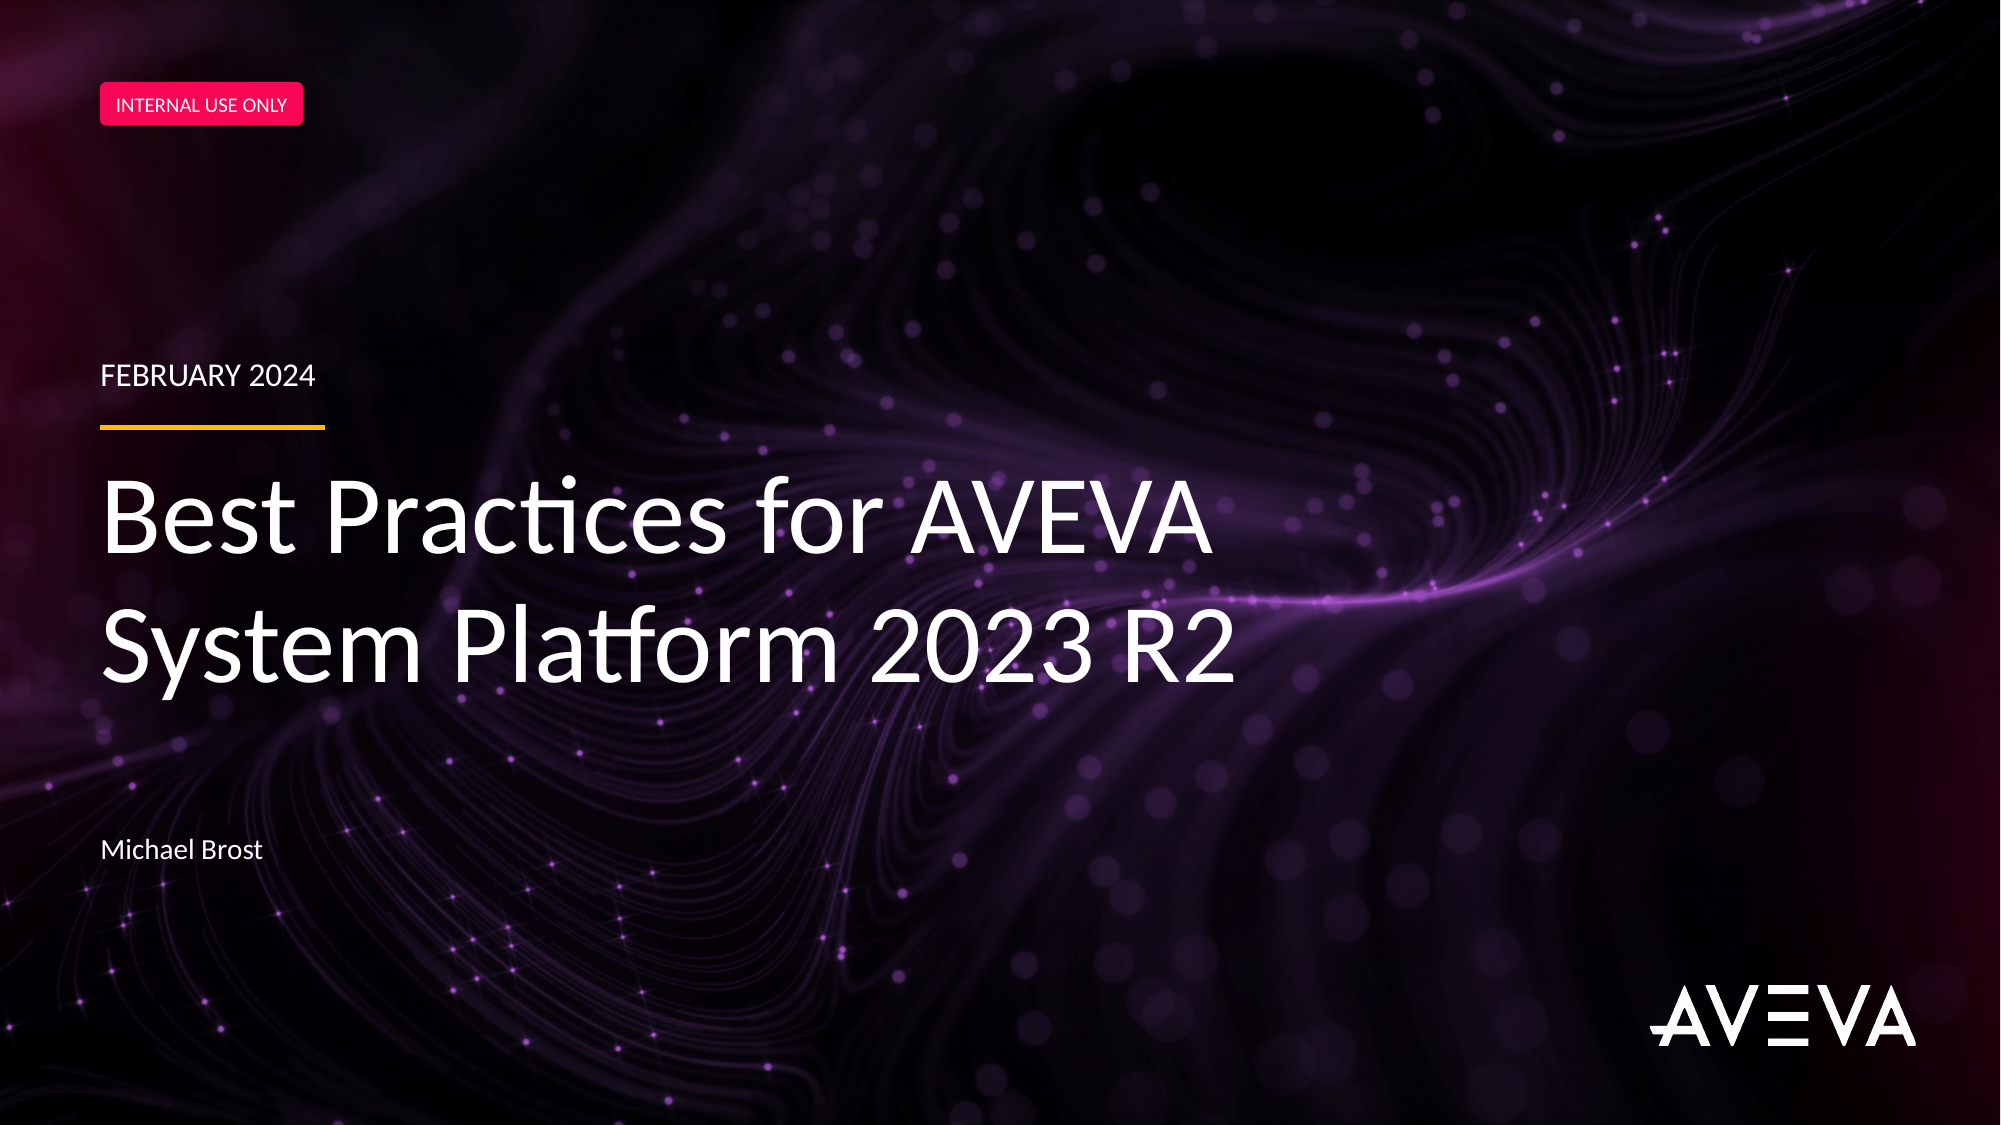

INTERNAL USE ONLY
February 2024
Best Practices for AVEVA System Platform 2023 R2

Michael Brost